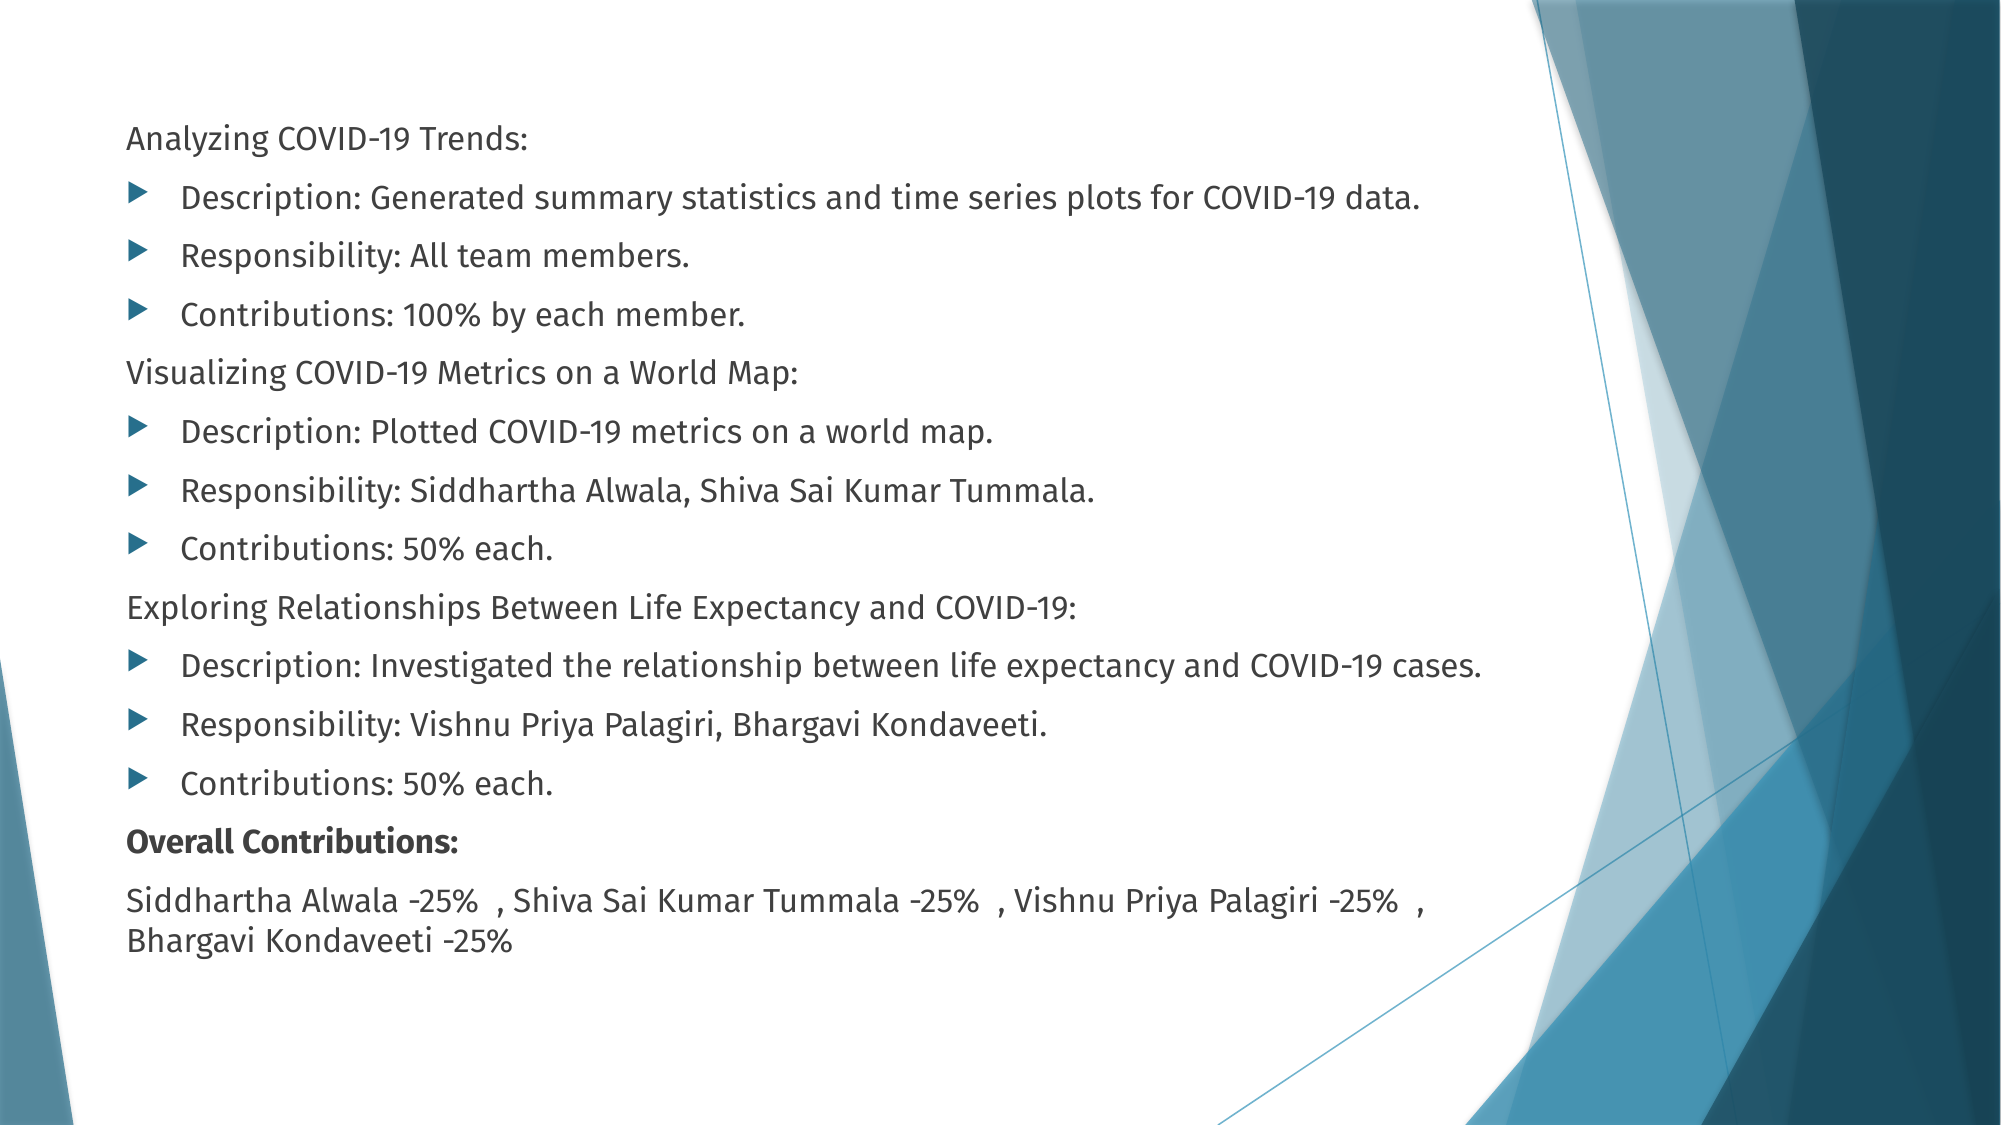

Analyzing COVID-19 Trends:
Description: Generated summary statistics and time series plots for COVID-19 data.
Responsibility: All team members.
Contributions: 100% by each member.
Visualizing COVID-19 Metrics on a World Map:
Description: Plotted COVID-19 metrics on a world map.
Responsibility: Siddhartha Alwala, Shiva Sai Kumar Tummala.
Contributions: 50% each.
Exploring Relationships Between Life Expectancy and COVID-19:
Description: Investigated the relationship between life expectancy and COVID-19 cases.
Responsibility: Vishnu Priya Palagiri, Bhargavi Kondaveeti.
Contributions: 50% each.
Overall Contributions:
Siddhartha Alwala -25%  , Shiva Sai Kumar Tummala -25%  , Vishnu Priya Palagiri -25%  , Bhargavi Kondaveeti -25%